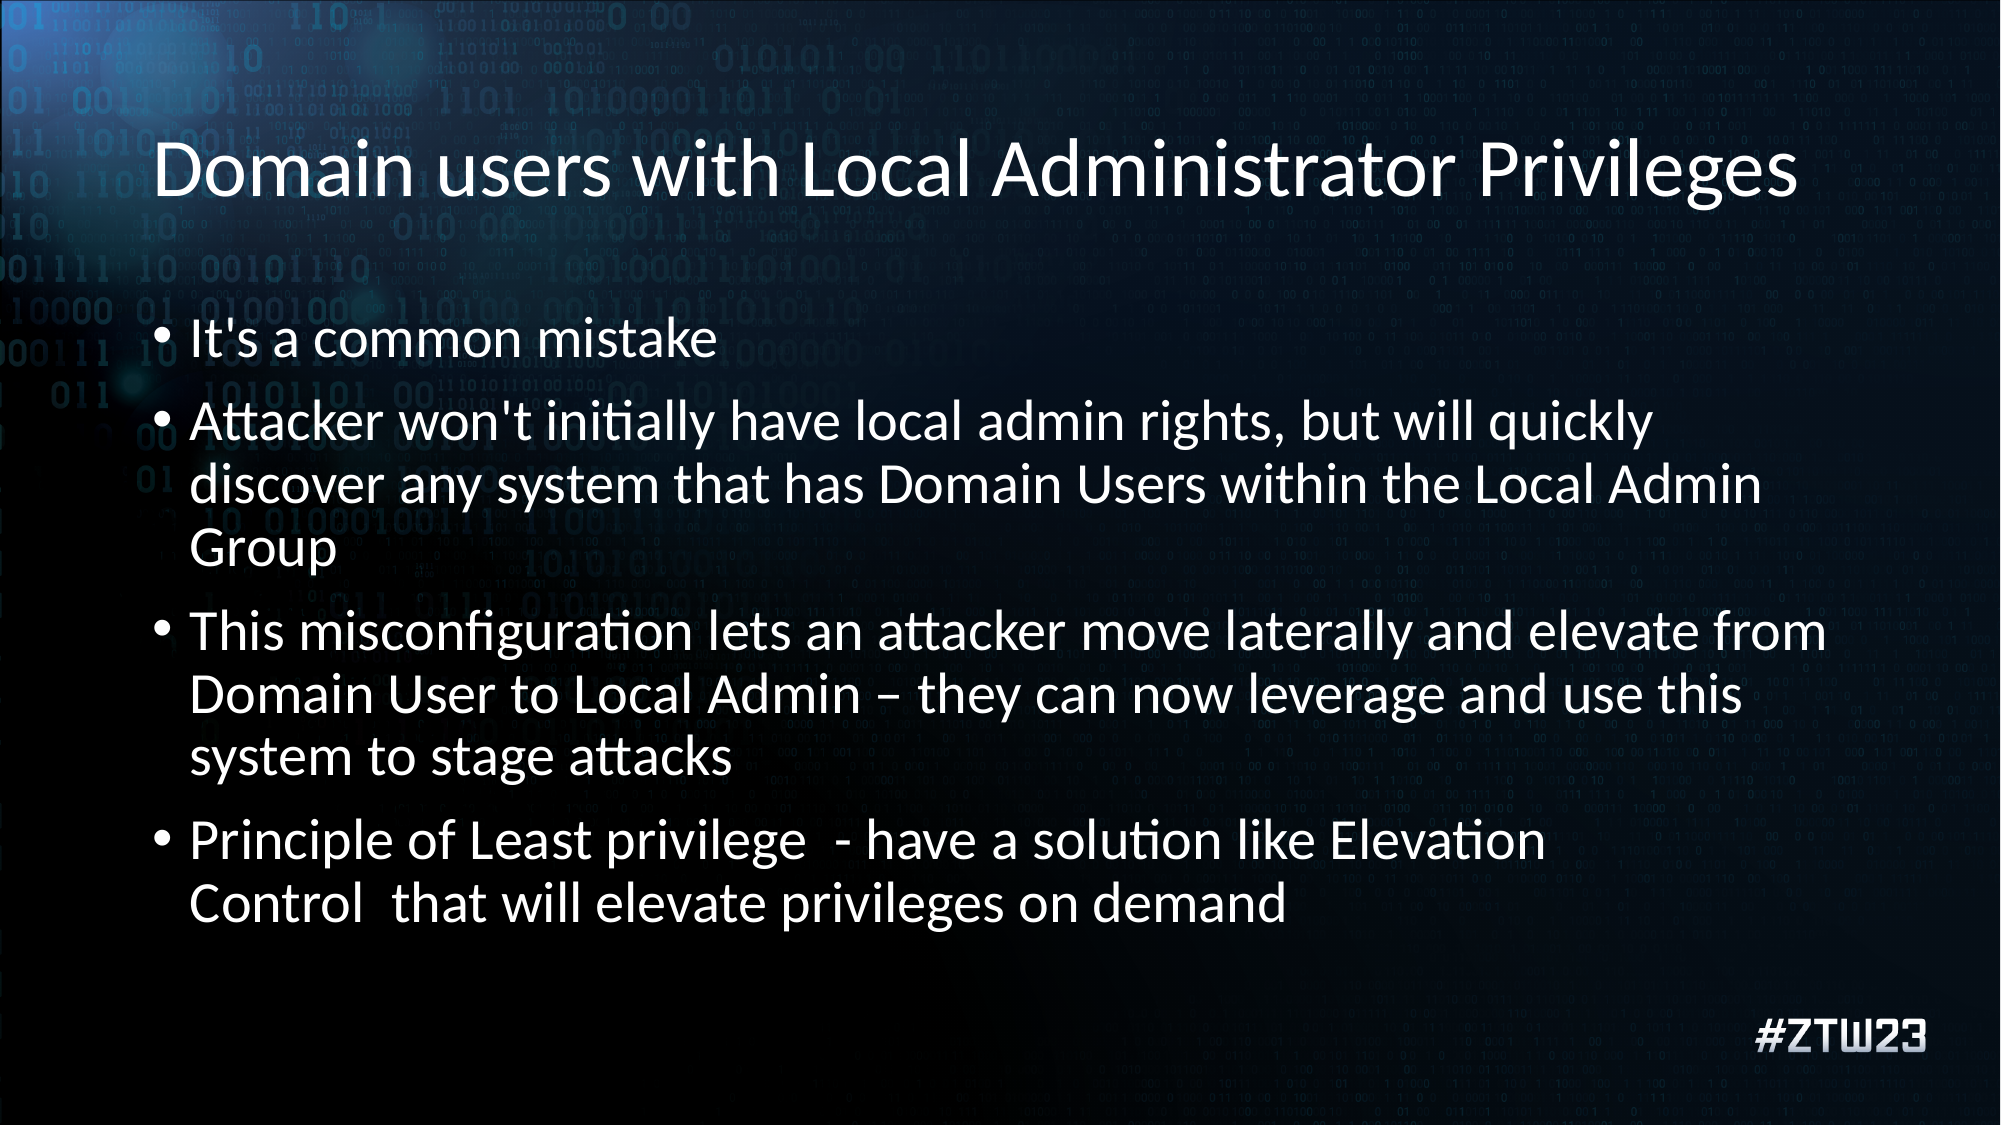

Domain users with Local Administrator Privileges
It's a common mistake
Attacker won't initially have local admin rights, but will quickly discover any system that has Domain Users within the Local Admin Group
This misconfiguration lets an attacker move laterally and elevate from Domain User to Local Admin – they can now leverage and use this system to stage attacks
Principle of Least privilege  - have a solution like Elevation Control  that will elevate privileges on demand